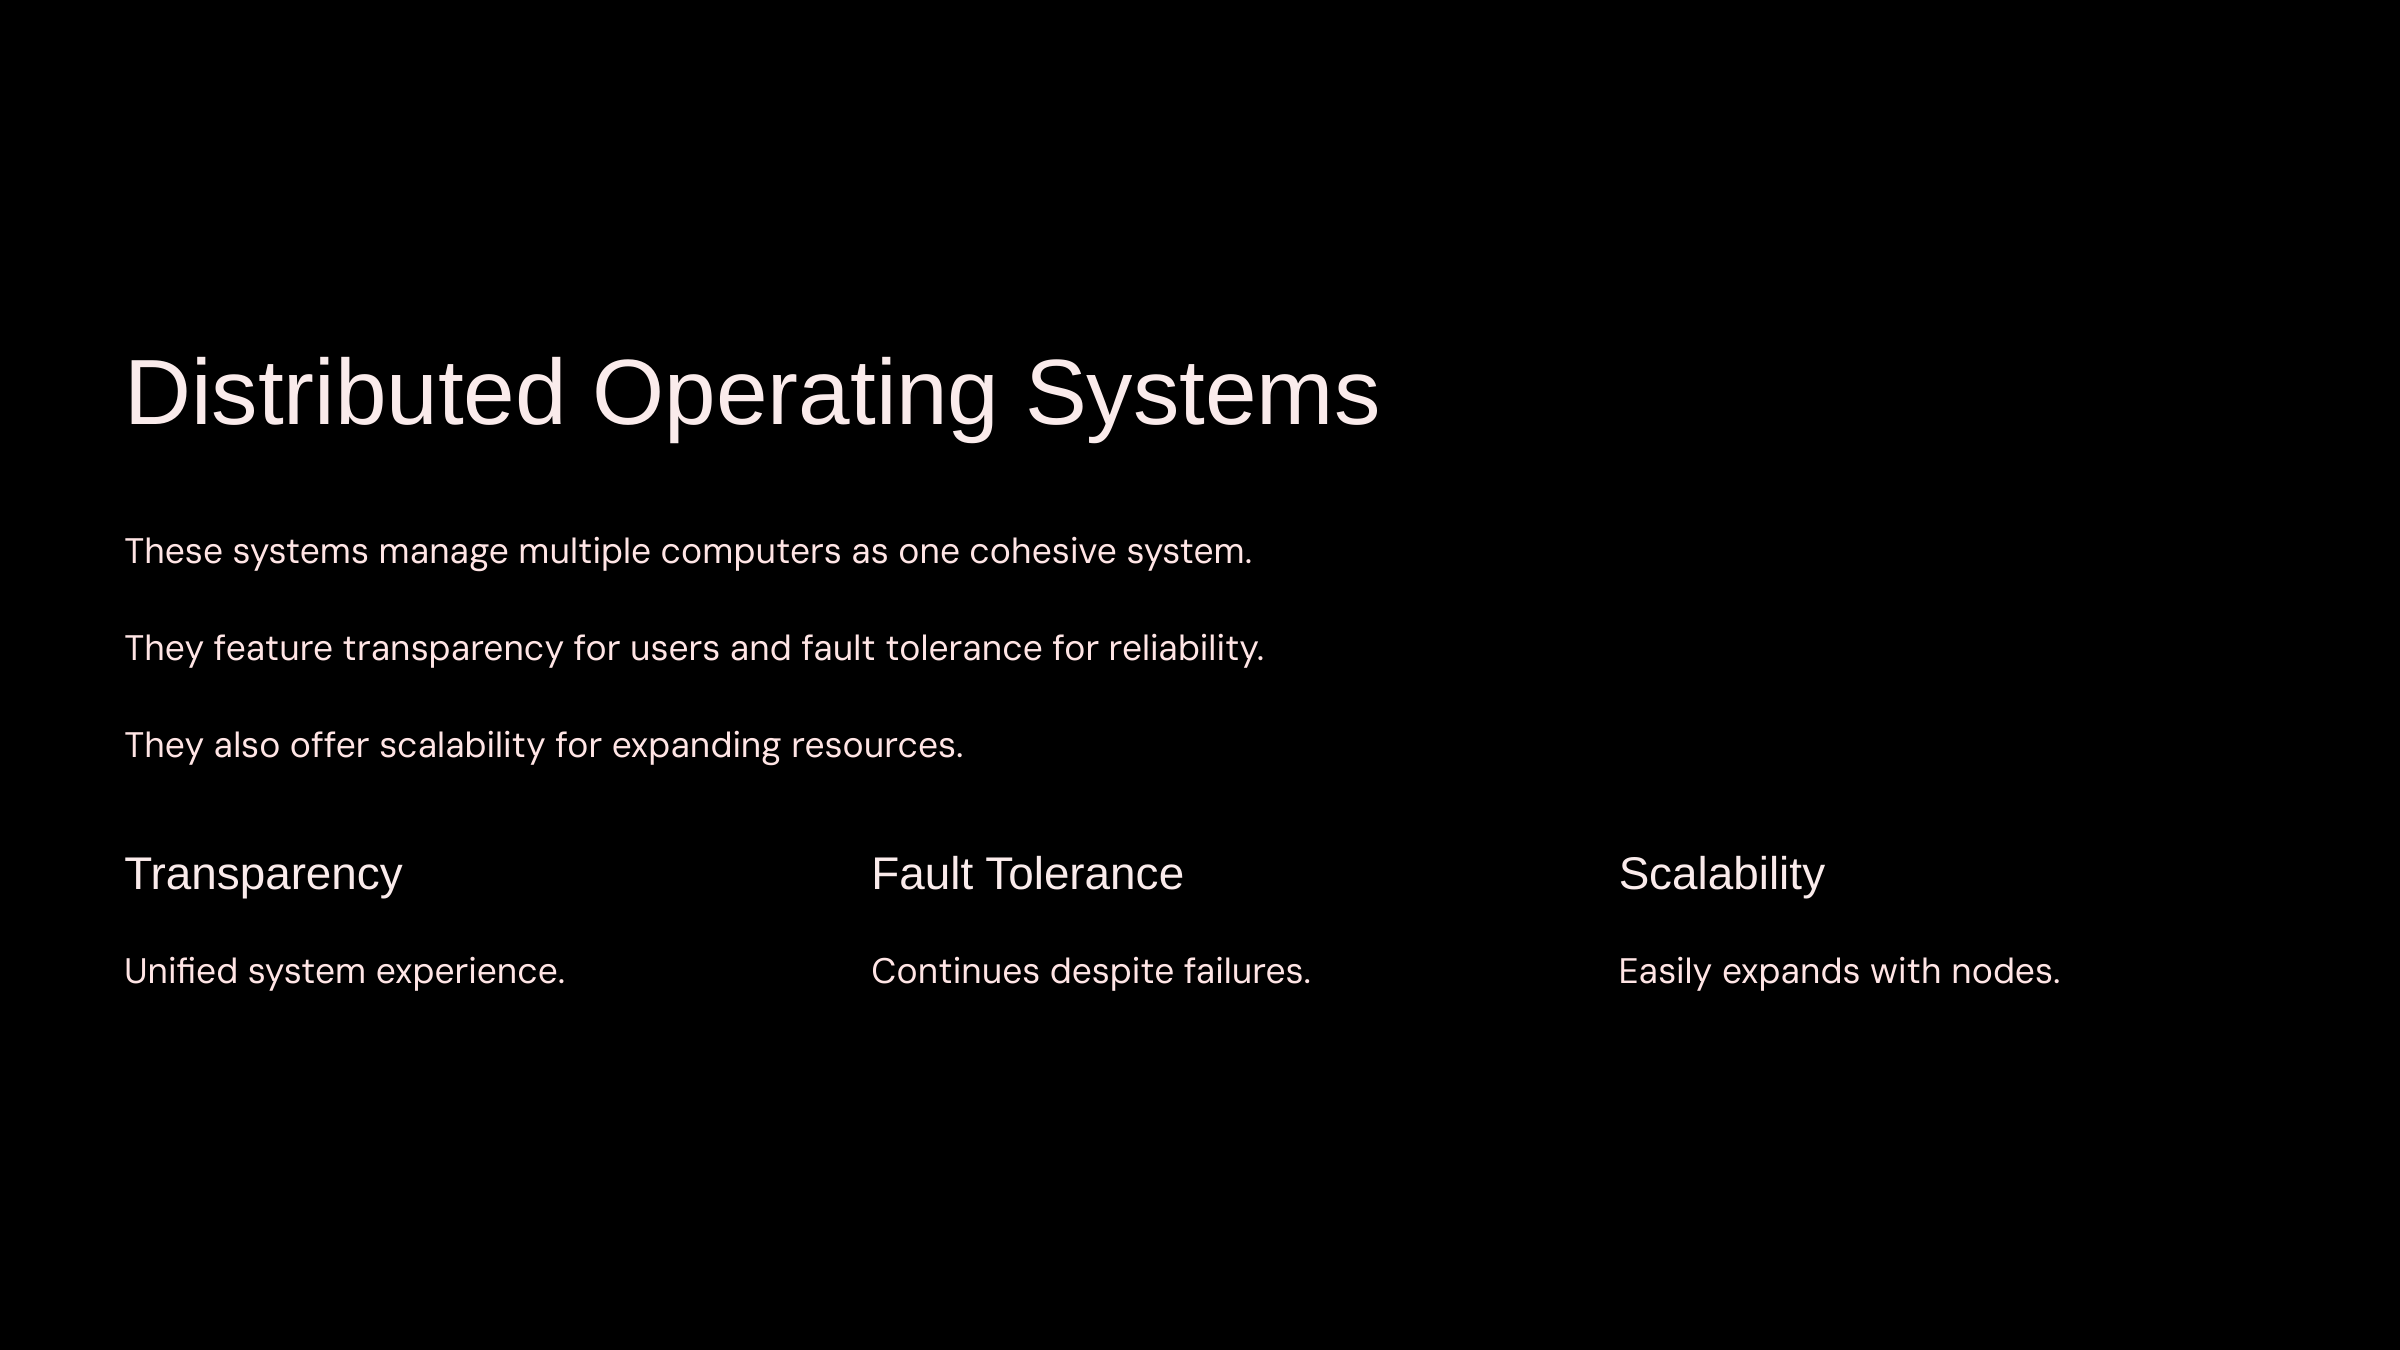

Distributed Operating Systems
These systems manage multiple computers as one cohesive system.
They feature transparency for users and fault tolerance for reliability.
They also offer scalability for expanding resources.
Transparency
Fault Tolerance
Scalability
Unified system experience.
Continues despite failures.
Easily expands with nodes.